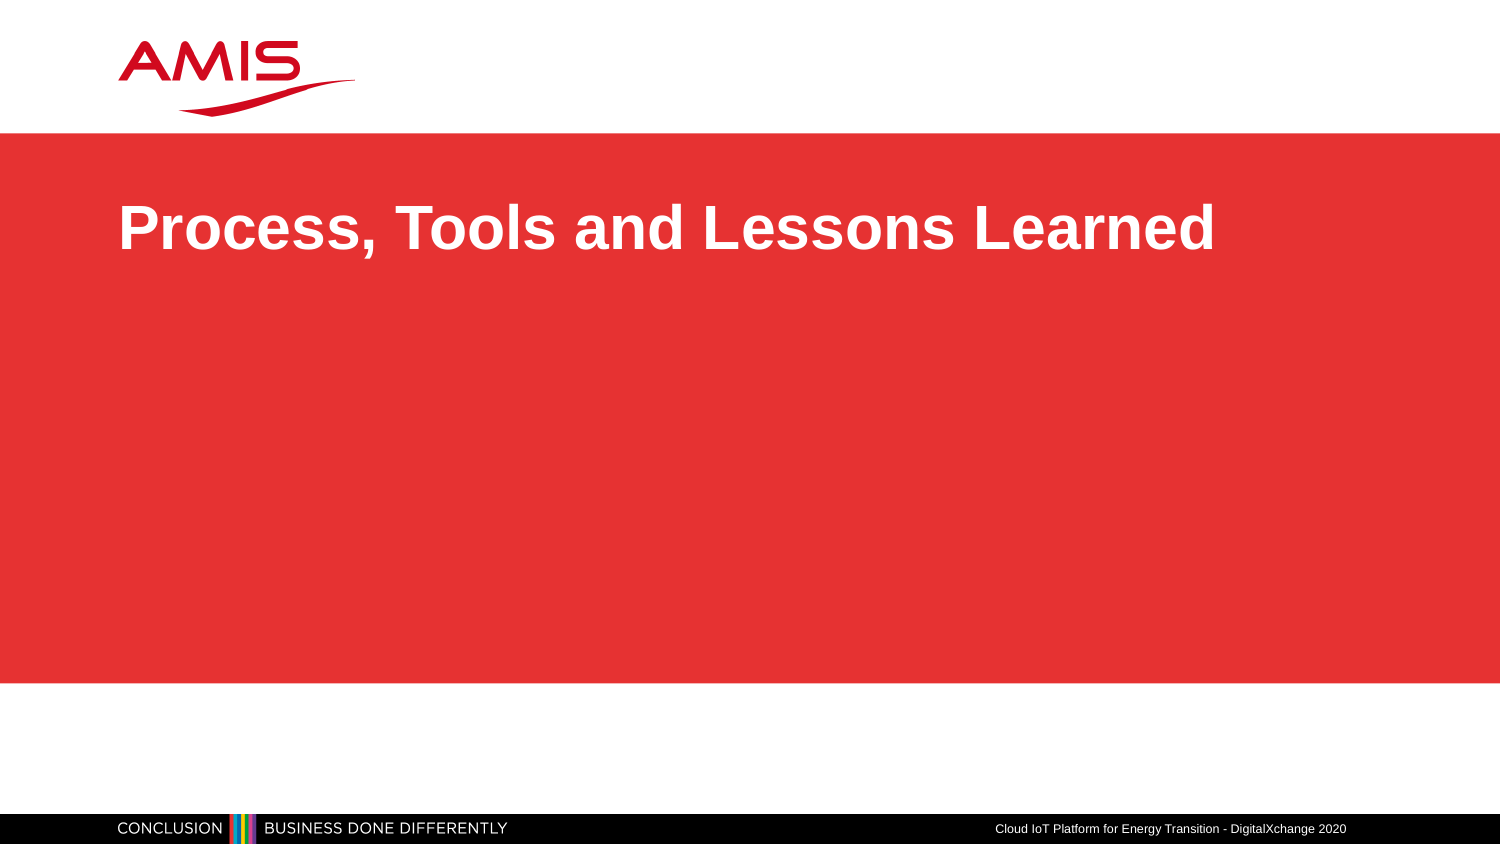

# Process, Tools and Lessons Learned
Cloud IoT Platform for Energy Transition - DigitalXchange 2020